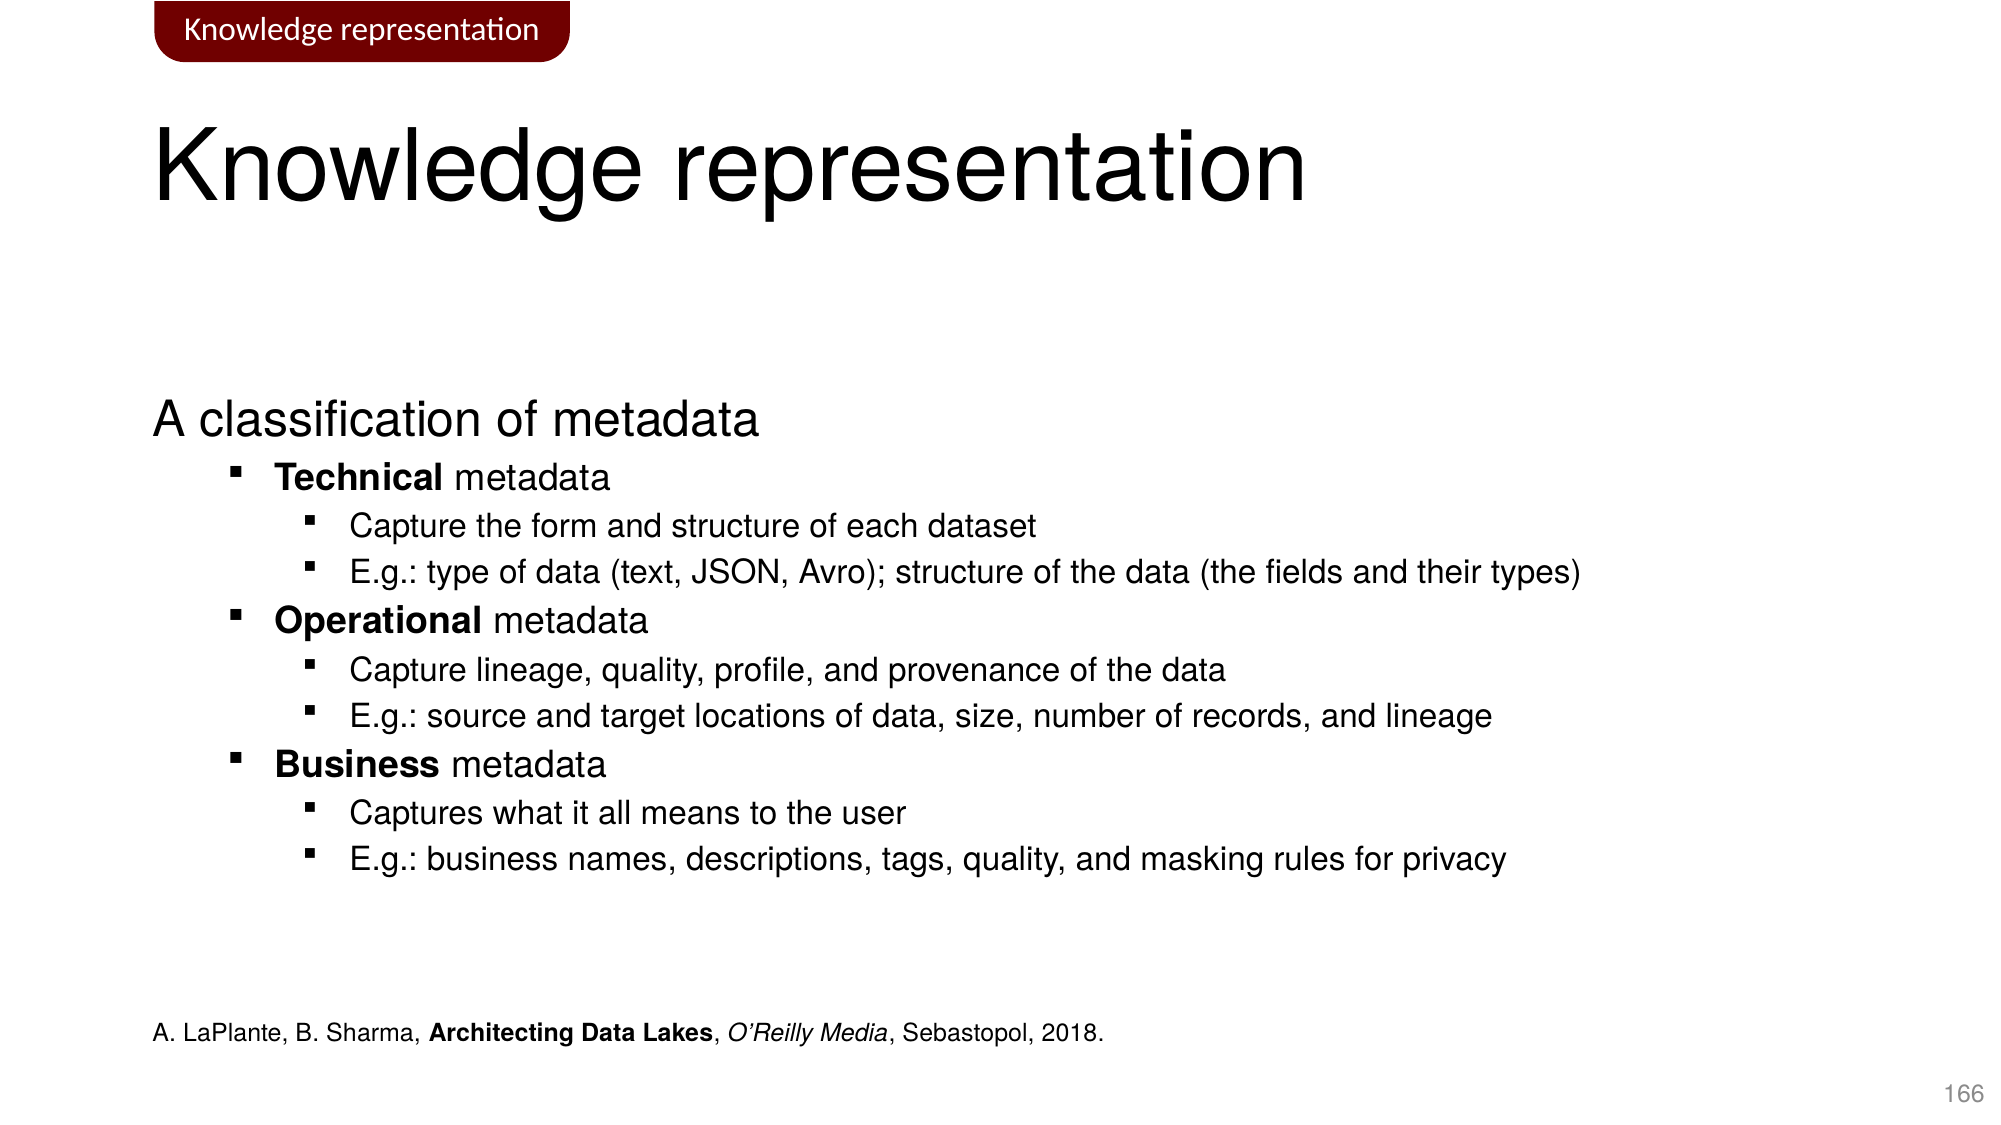

Knowledge representation
# Knowledge representation
A classification of metadata
Technical metadata
Capture the form and structure of each dataset
E.g.: type of data (text, JSON, Avro); structure of the data (the fields and their types)
Operational metadata
Capture lineage, quality, profile, and provenance of the data
E.g.: source and target locations of data, size, number of records, and lineage
Business metadata
Captures what it all means to the user
E.g.: business names, descriptions, tags, quality, and masking rules for privacy
A. LaPlante, B. Sharma, Architecting Data Lakes, O’Reilly Media, Sebastopol, 2018.
166